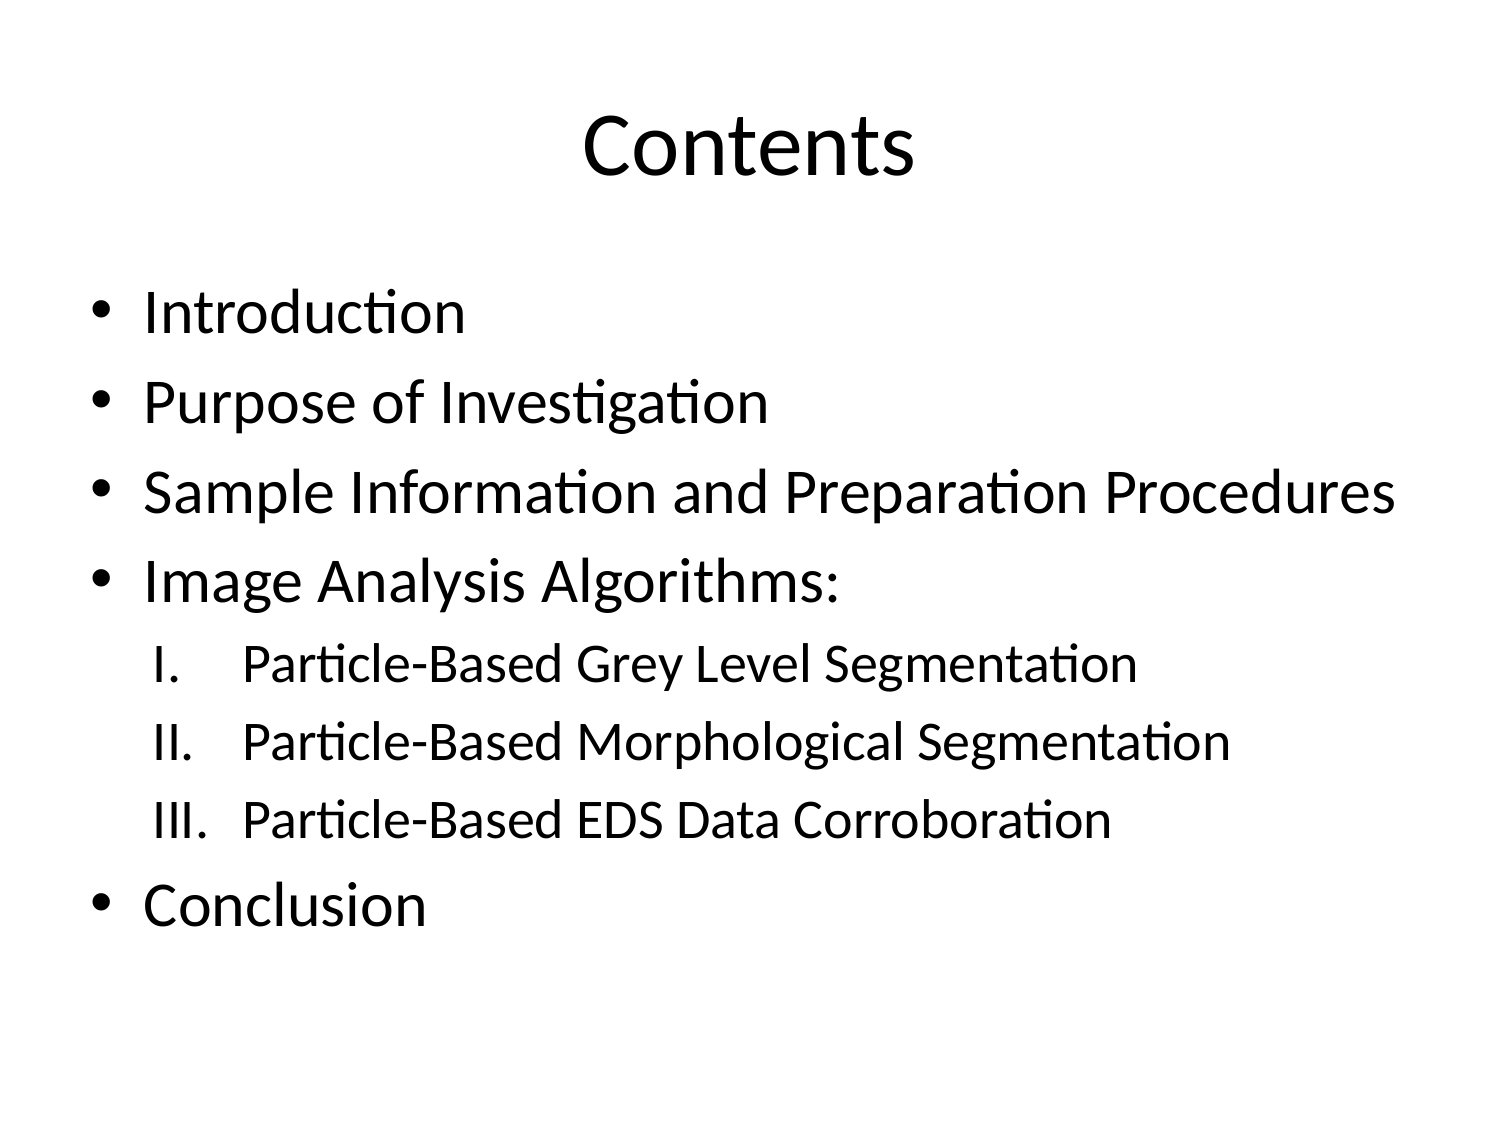

# Contents
Introduction
Purpose of Investigation
Sample Information and Preparation Procedures
Image Analysis Algorithms:
Particle-Based Grey Level Segmentation
Particle-Based Morphological Segmentation
Particle-Based EDS Data Corroboration
Conclusion